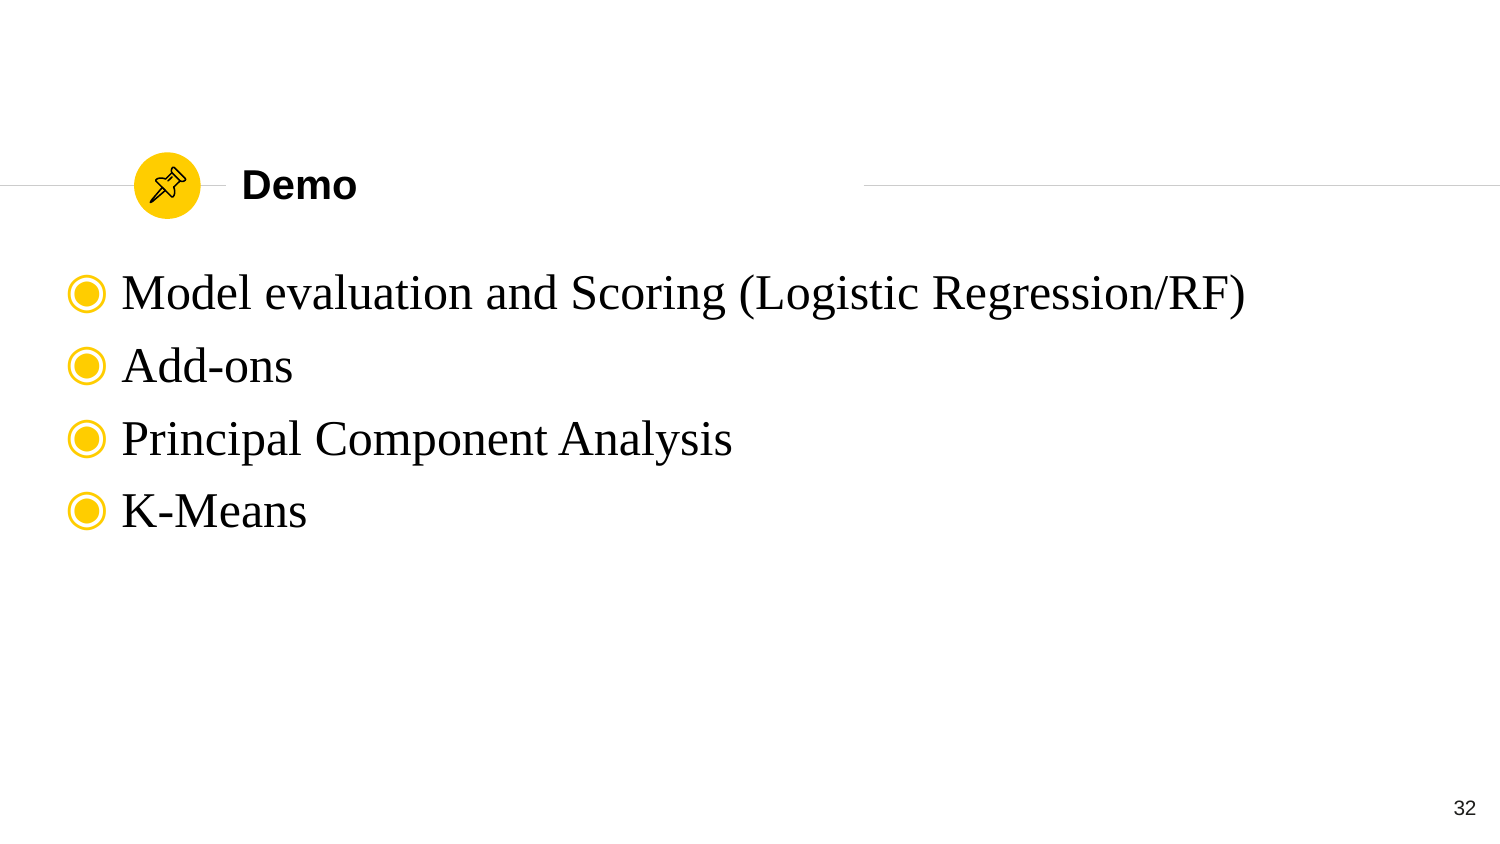

# Demo

Model evaluation and Scoring (Logistic Regression/RF)
Add-ons
Principal Component Analysis
K-Means
32